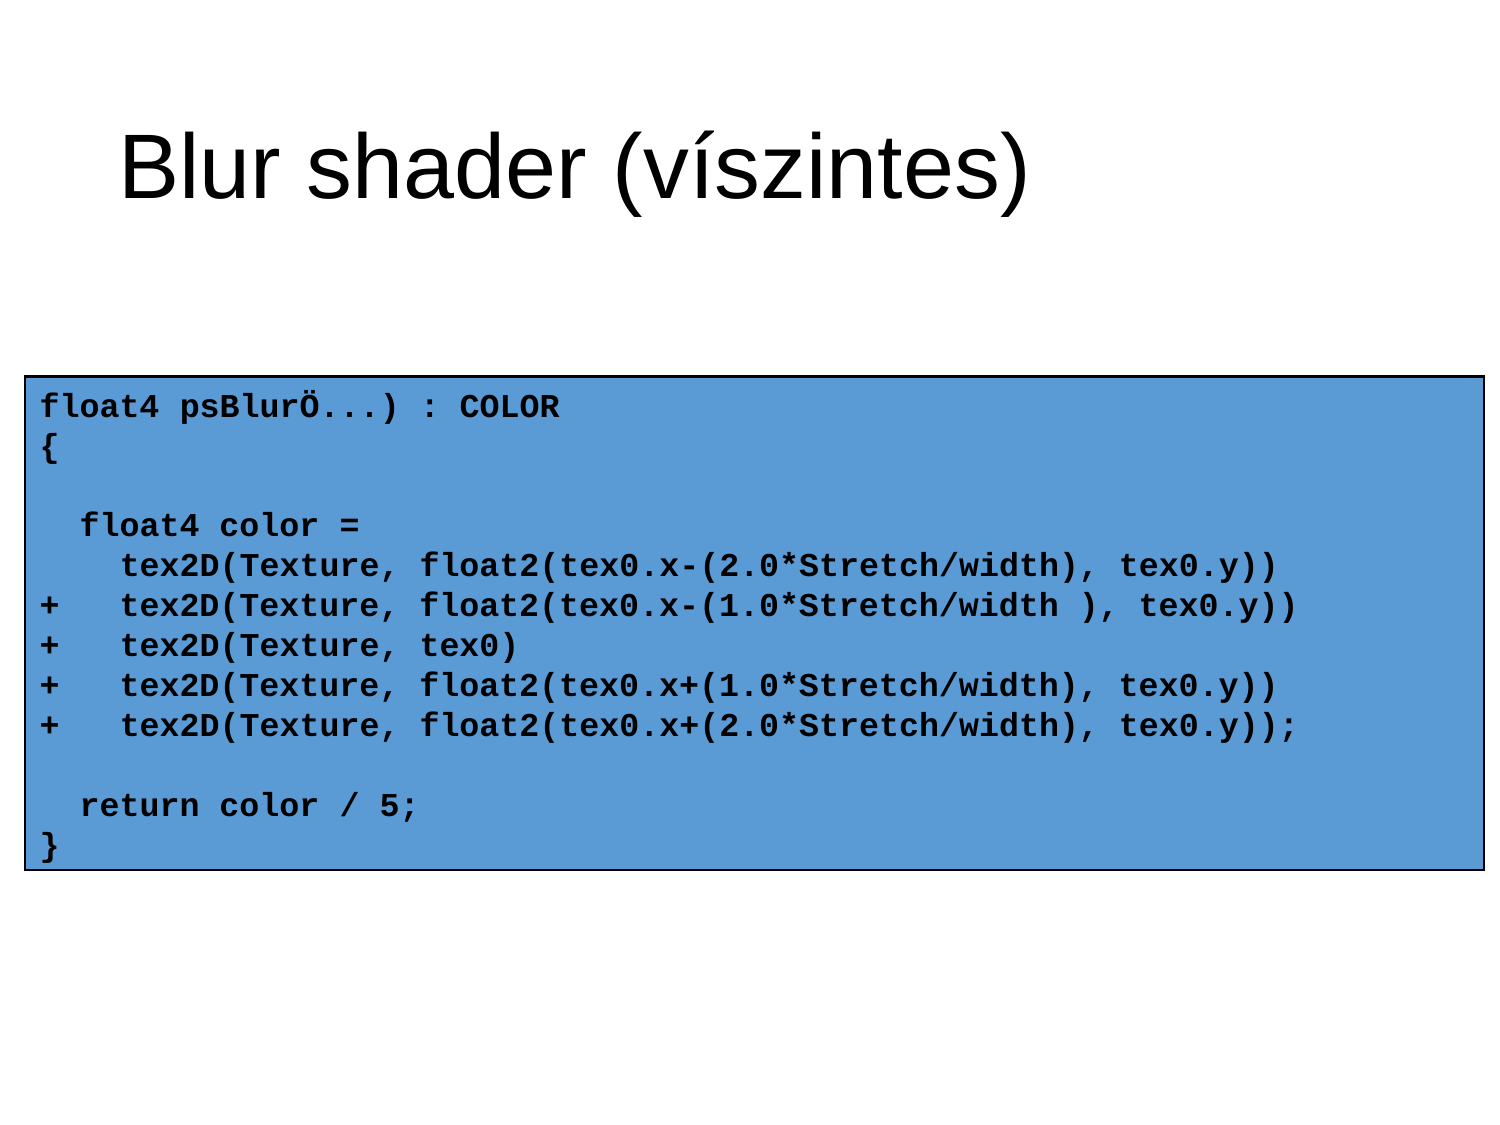

# Blur shader (víszintes)
float4 psBlurÖ...) : COLOR
{

  float4 color =
    tex2D(Texture, float2(tex0.x-(2.0*Stretch/width), tex0.y))
+   tex2D(Texture, float2(tex0.x-(1.0*Stretch/width ), tex0.y))
+   tex2D(Texture, tex0)
+   tex2D(Texture, float2(tex0.x+(1.0*Stretch/width), tex0.y))
+   tex2D(Texture, float2(tex0.x+(2.0*Stretch/width), tex0.y));

  return color / 5;
}